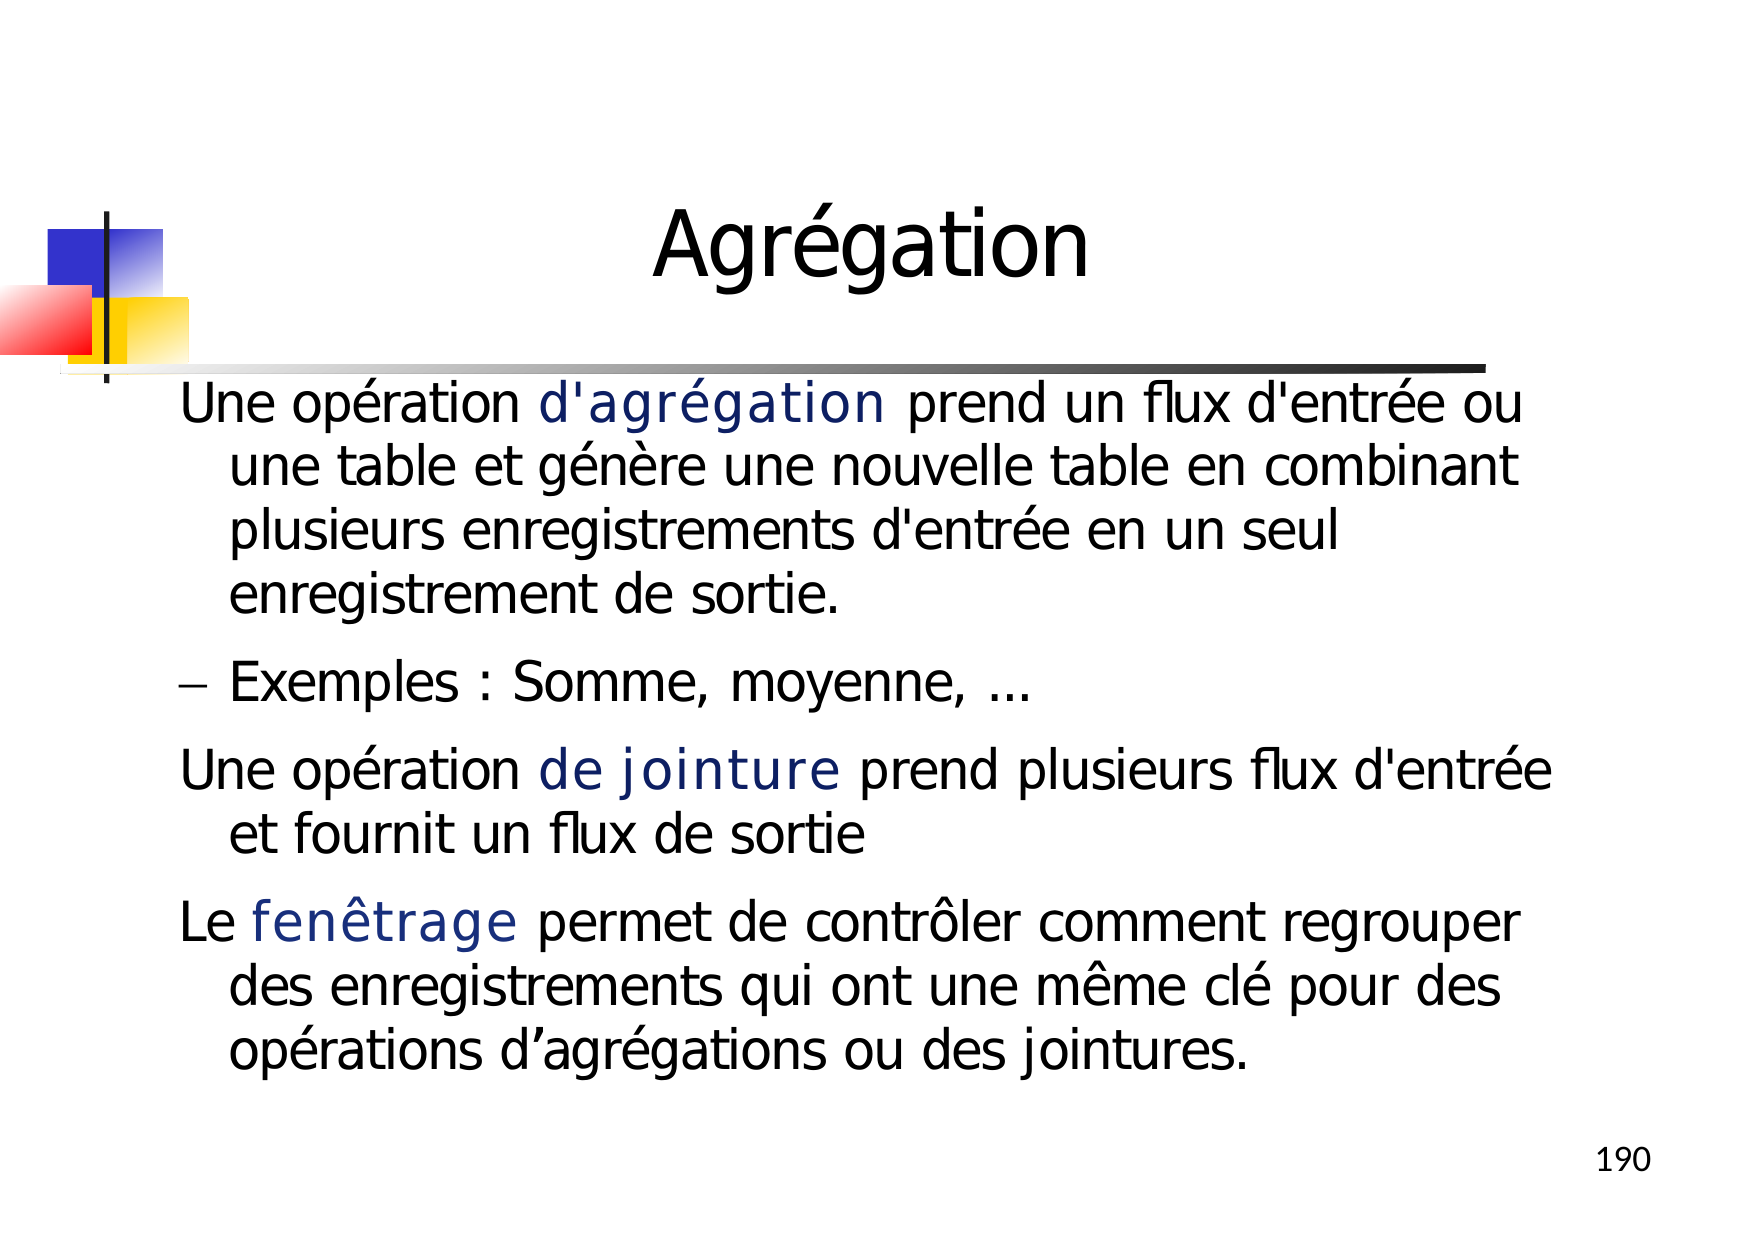

Agrégation
Une opération d'agrégation prend un flux d'entrée ou une table et génère une nouvelle table en combinant plusieurs enregistrements d'entrée en un seul enregistrement de sortie.
Exemples : Somme, moyenne, …
Une opération de jointure prend plusieurs flux d'entrée et fournit un flux de sortie
Le fenêtrage permet de contrôler comment regrouper des enregistrements qui ont une même clé pour des opérations d’agrégations ou des jointures.